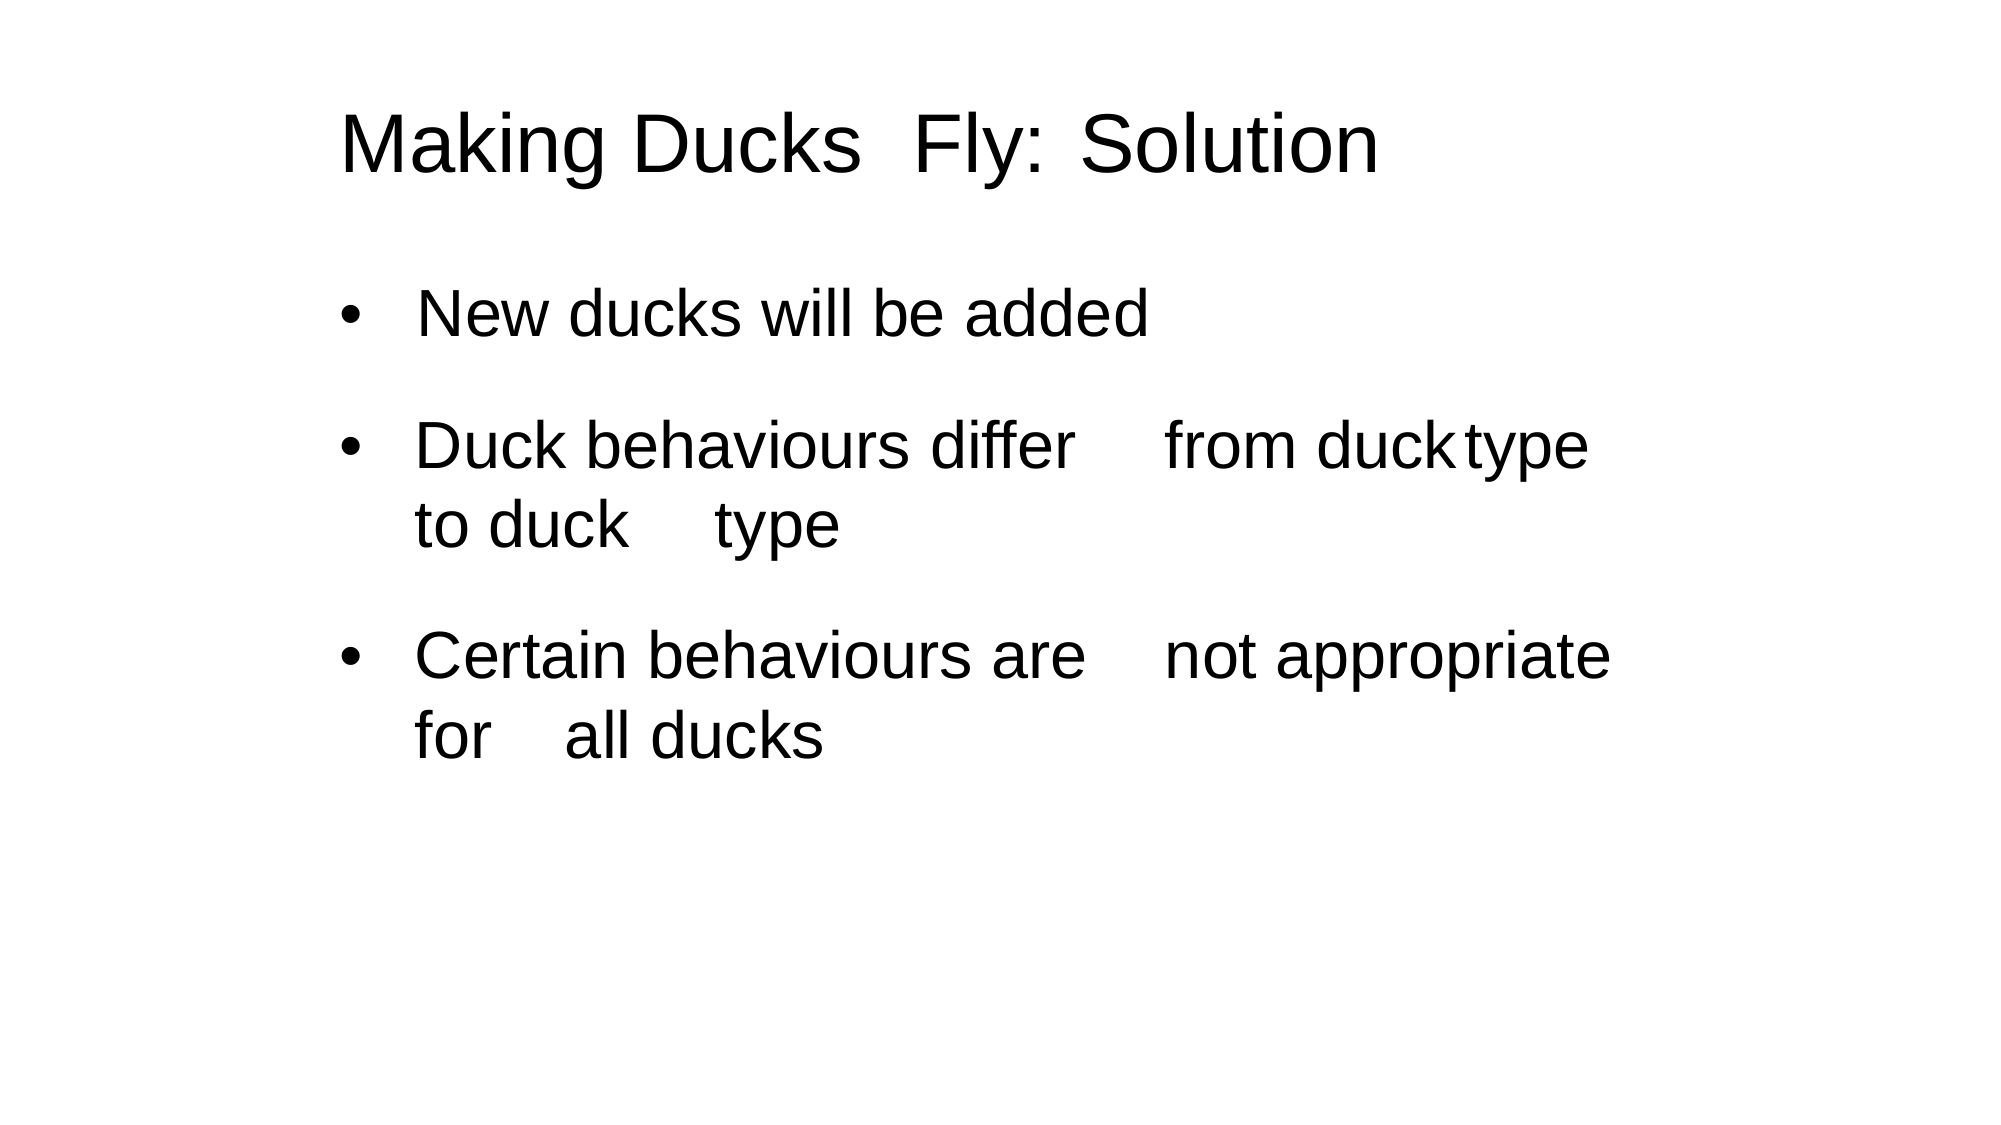

# Making Ducks	Fly:	Solution
• 	New ducks will be added
• 	Duck behaviours differ	from duck	type  to duck	type
• 	Certain behaviours are	not appropriate  for	all ducks